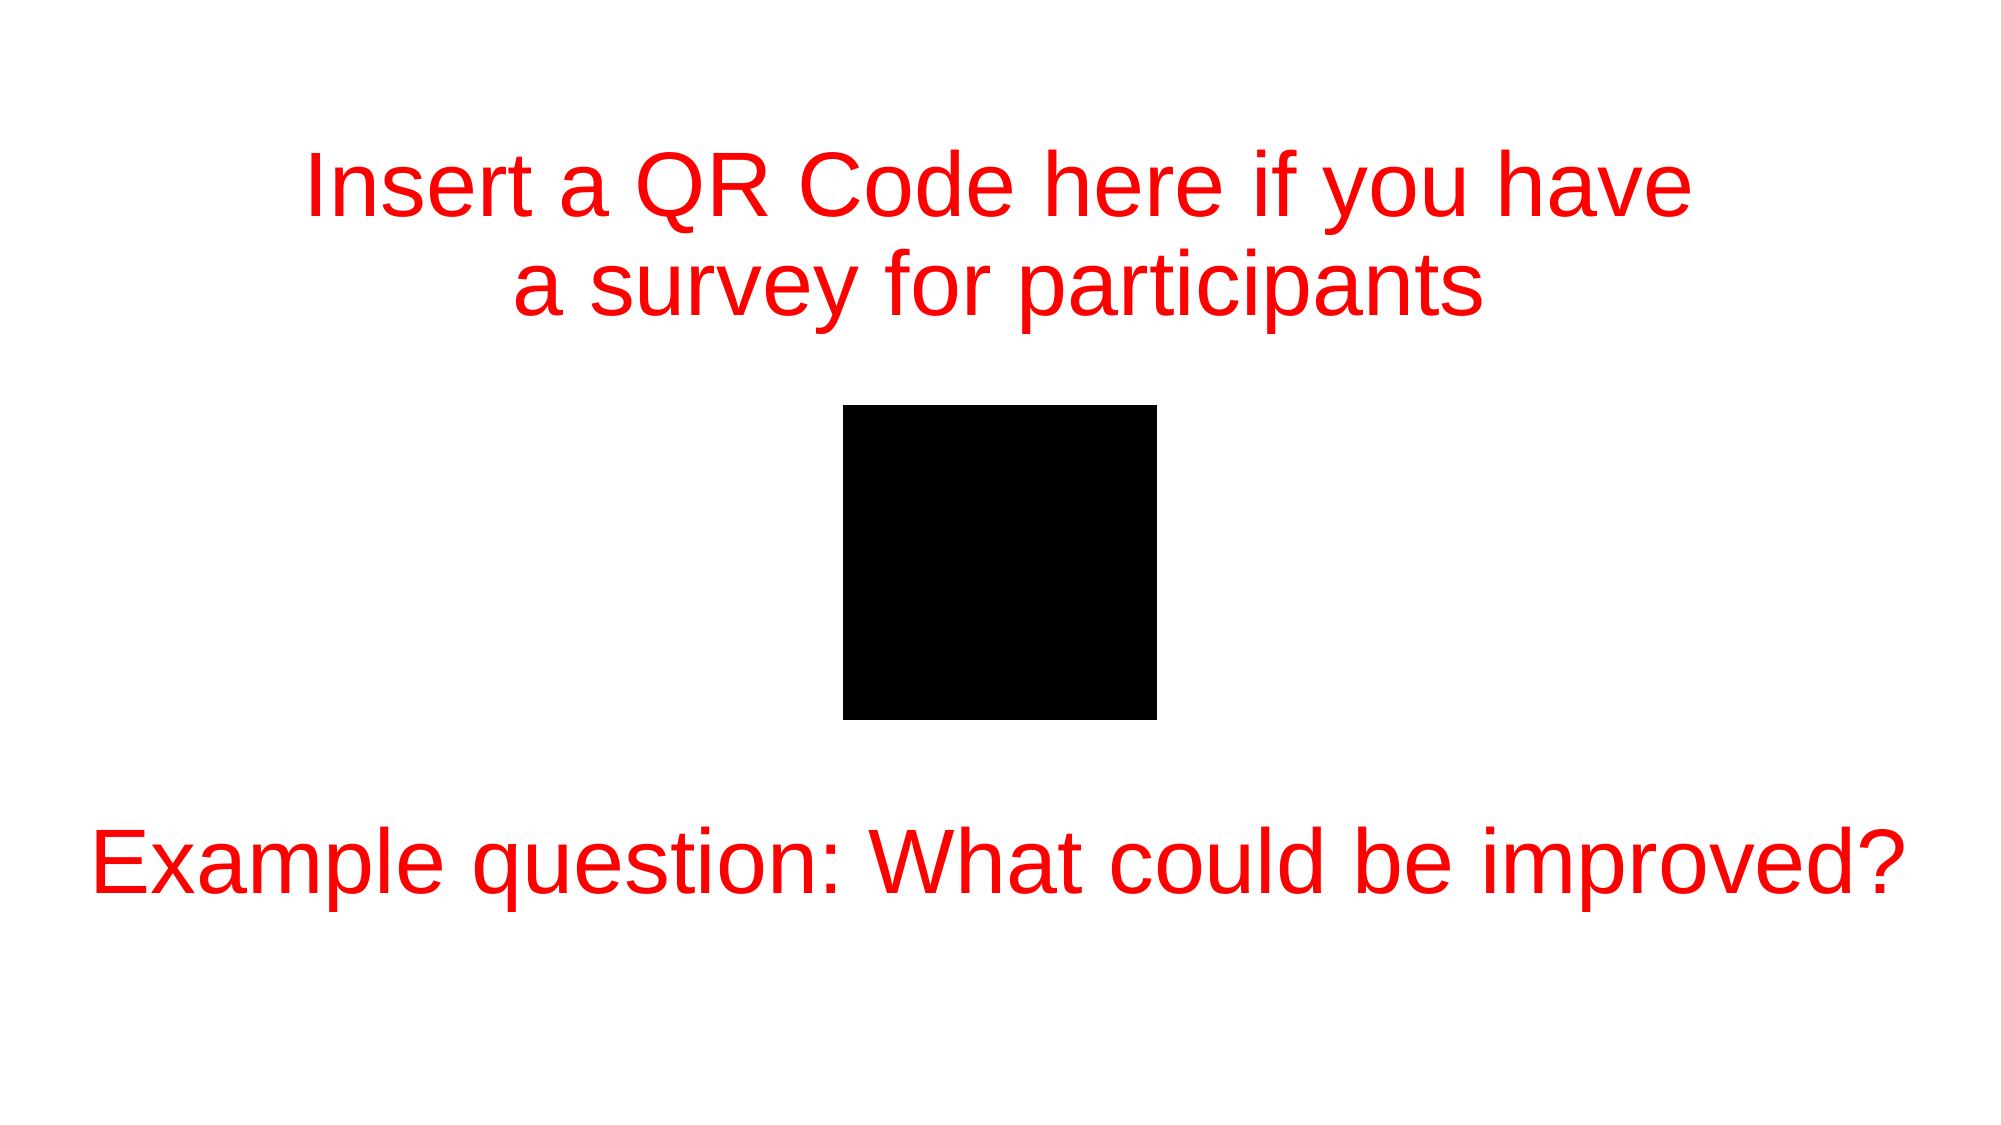

Insert a QR Code here if you have a survey for participants

Example question: What could be improved?